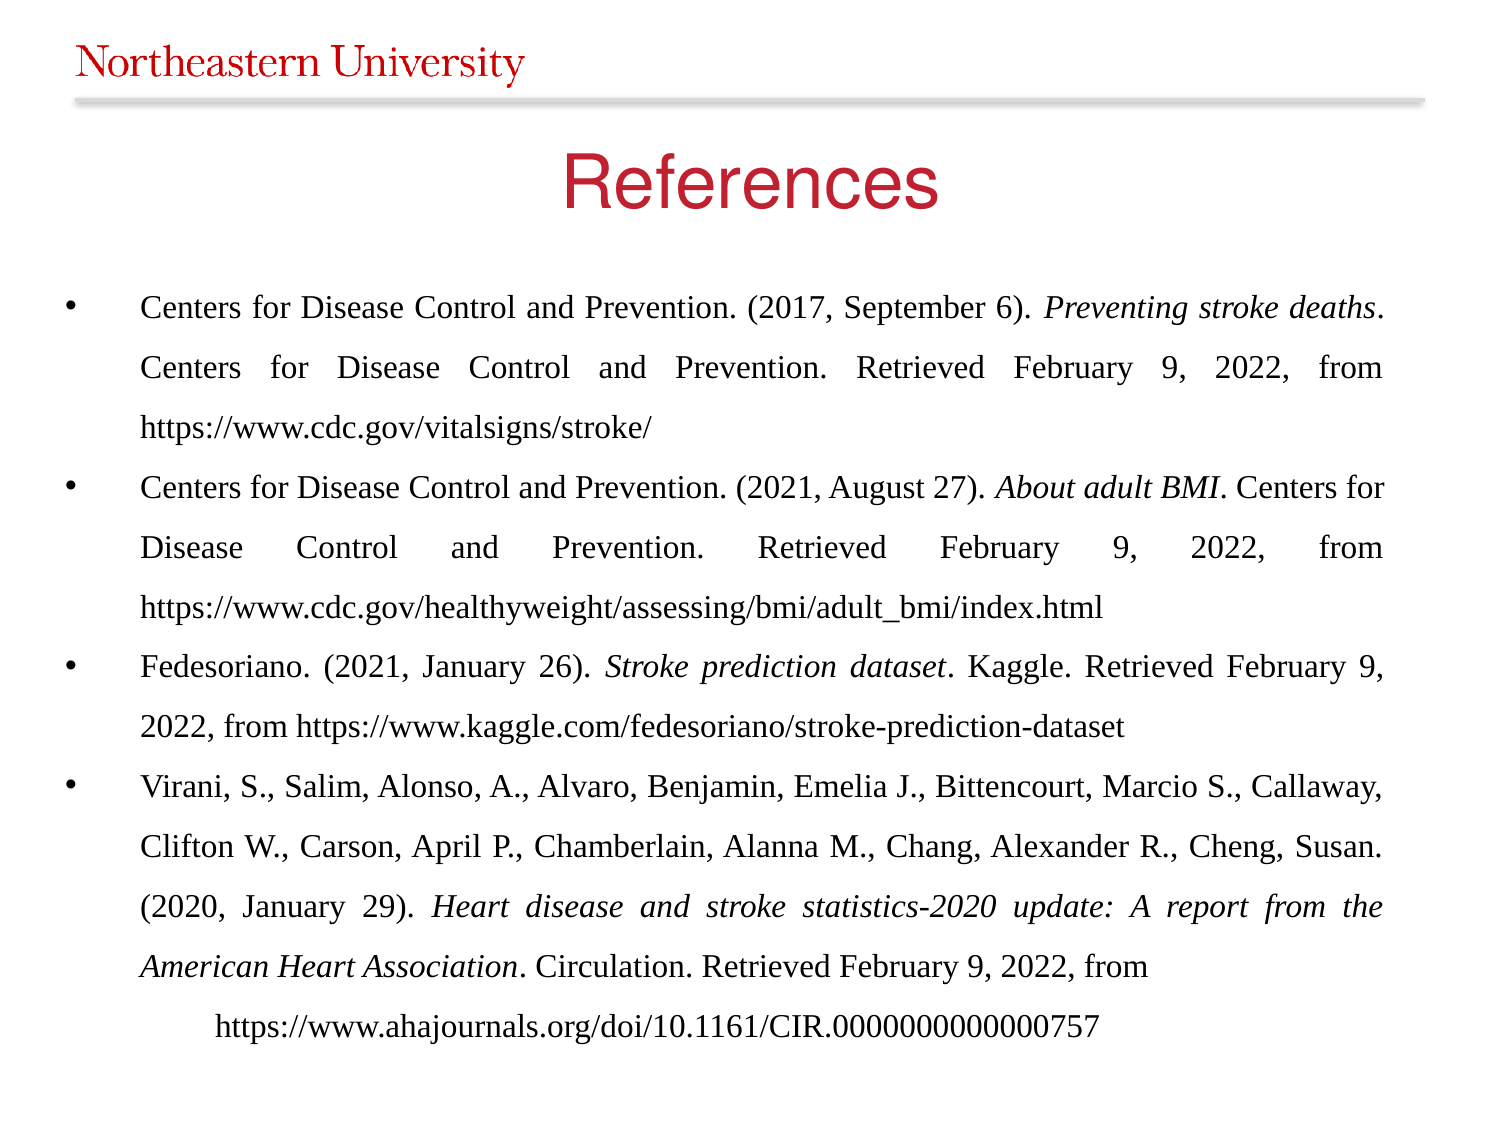

# References

Centers for Disease Control and Prevention. (2017, September 6). Preventing stroke deaths. Centers for Disease Control and Prevention. Retrieved February 9, 2022, from https://www.cdc.gov/vitalsigns/stroke/
Centers for Disease Control and Prevention. (2021, August 27). About adult BMI. Centers for Disease Control and Prevention. Retrieved February 9, 2022, from https://www.cdc.gov/healthyweight/assessing/bmi/adult_bmi/index.html
Fedesoriano. (2021, January 26). Stroke prediction dataset. Kaggle. Retrieved February 9, 2022, from https://www.kaggle.com/fedesoriano/stroke-prediction-dataset
Virani, S., Salim, Alonso, A., Alvaro, Benjamin, Emelia J., Bittencourt, Marcio S., Callaway, Clifton W., Carson, April P., Chamberlain, Alanna M., Chang, Alexander R., Cheng, Susan. (2020, January 29). Heart disease and stroke statistics-2020 update: A report from the American Heart Association. Circulation. Retrieved February 9, 2022, from
 	https://www.ahajournals.org/doi/10.1161/CIR.0000000000000757